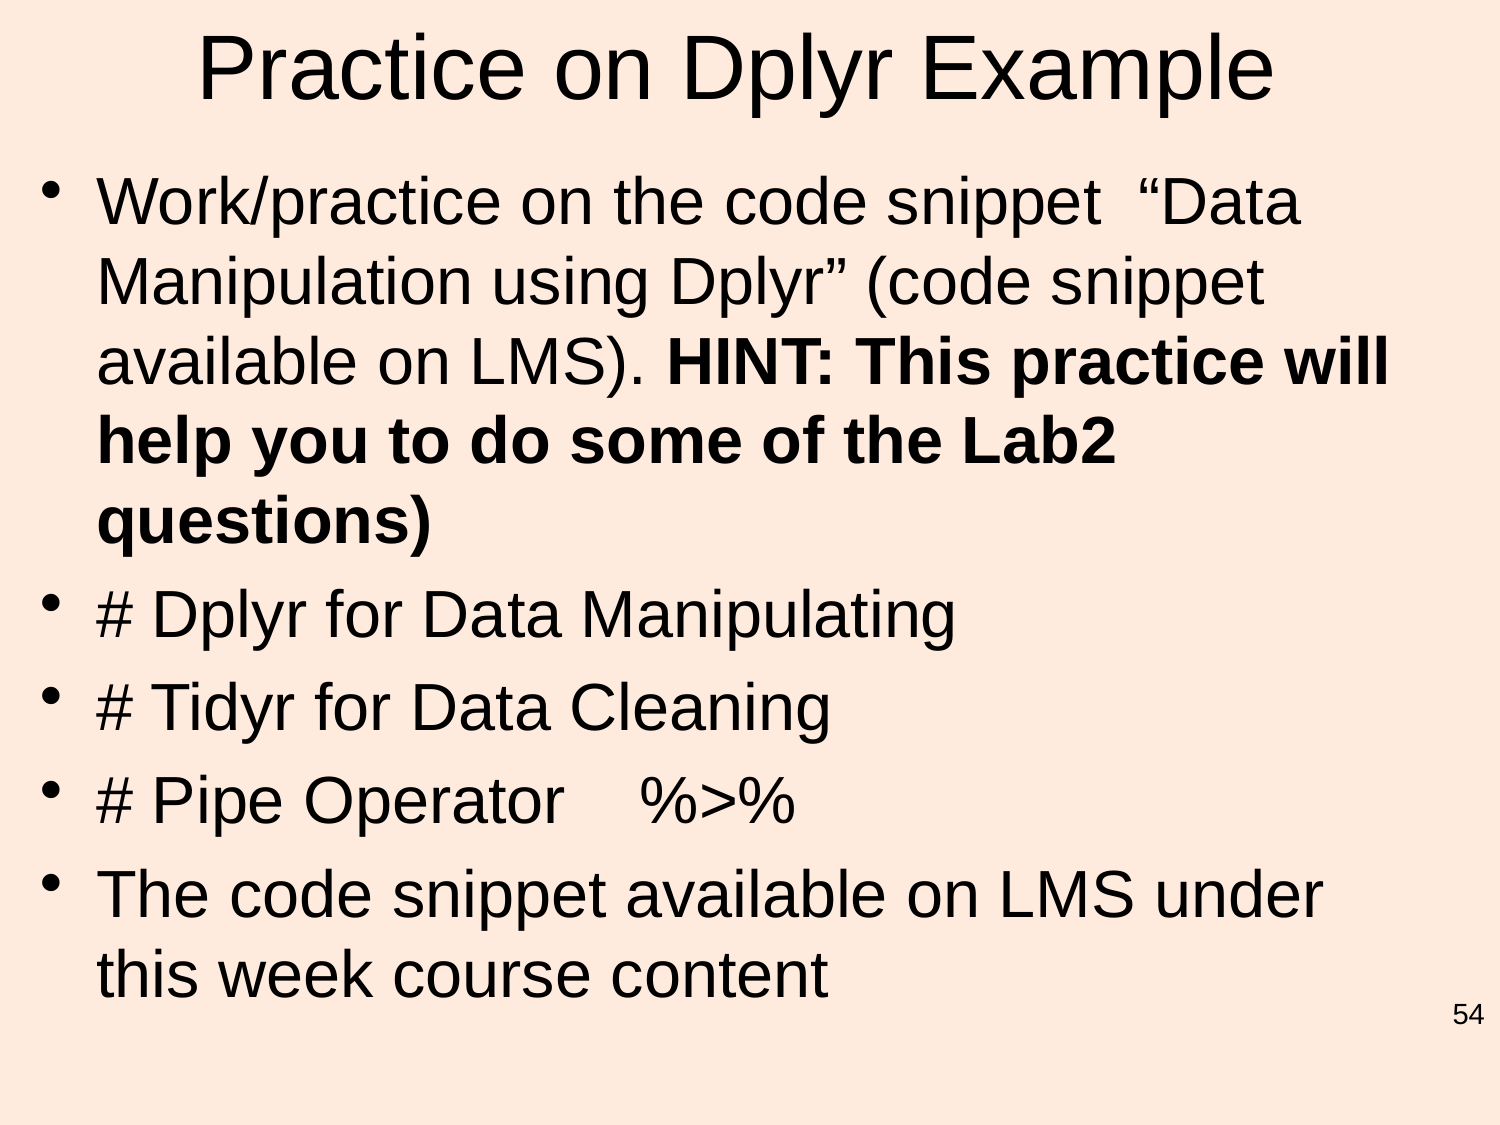

# Practice on Dplyr Example
Work/practice on the code snippet  “Data Manipulation using Dplyr” (code snippet available on LMS). HINT: This practice will help you to do some of the Lab2 questions)
# Dplyr for Data Manipulating
# Tidyr for Data Cleaning
# Pipe Operator    %>%
The code snippet available on LMS under this week course content
54